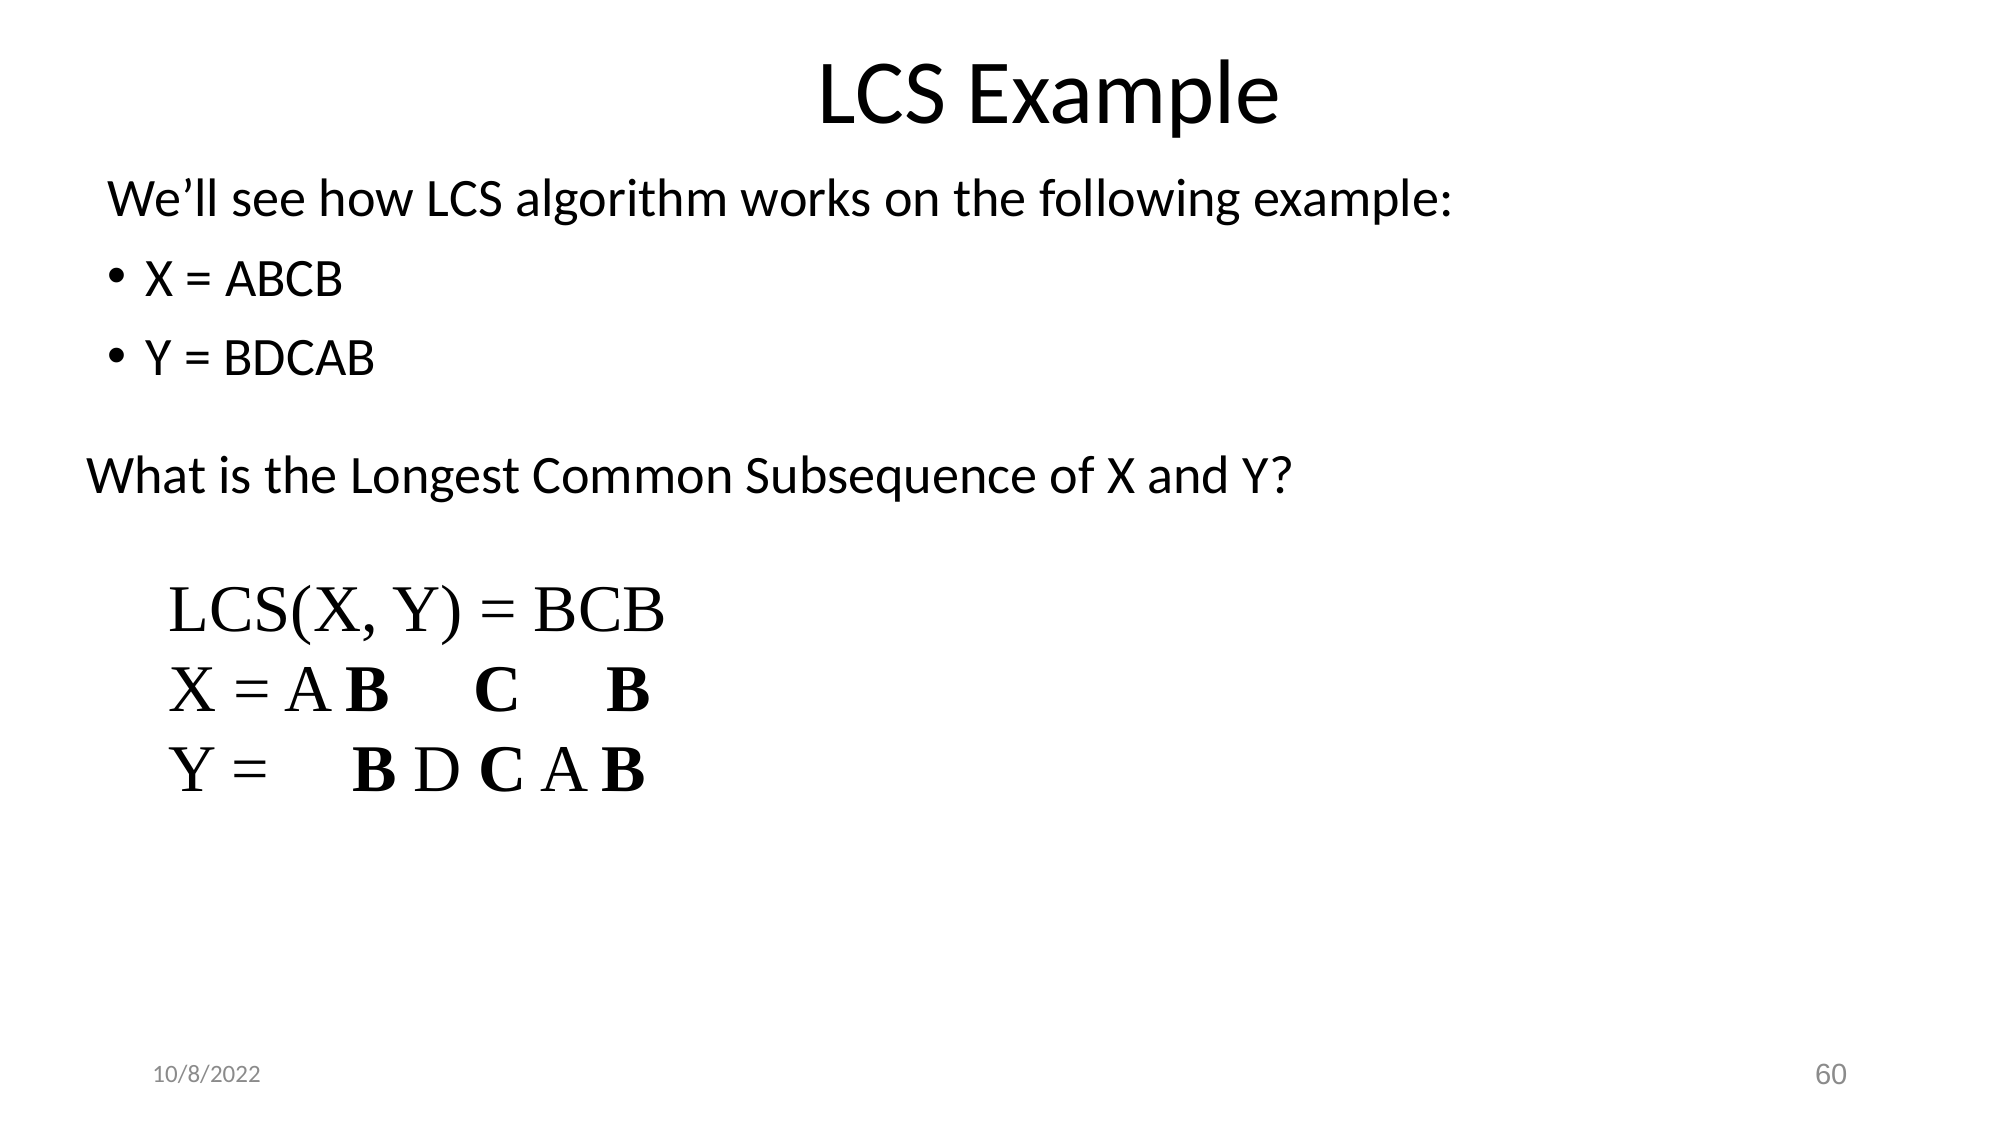

# LCS Example
We’ll see how LCS algorithm works on the following example:
X = ABCB
Y = BDCAB

What is the Longest Common Subsequence of X and Y?
LCS(X, Y) = BCB
X = A B     C     B
Y =     B D C A B
10/8/2022
60